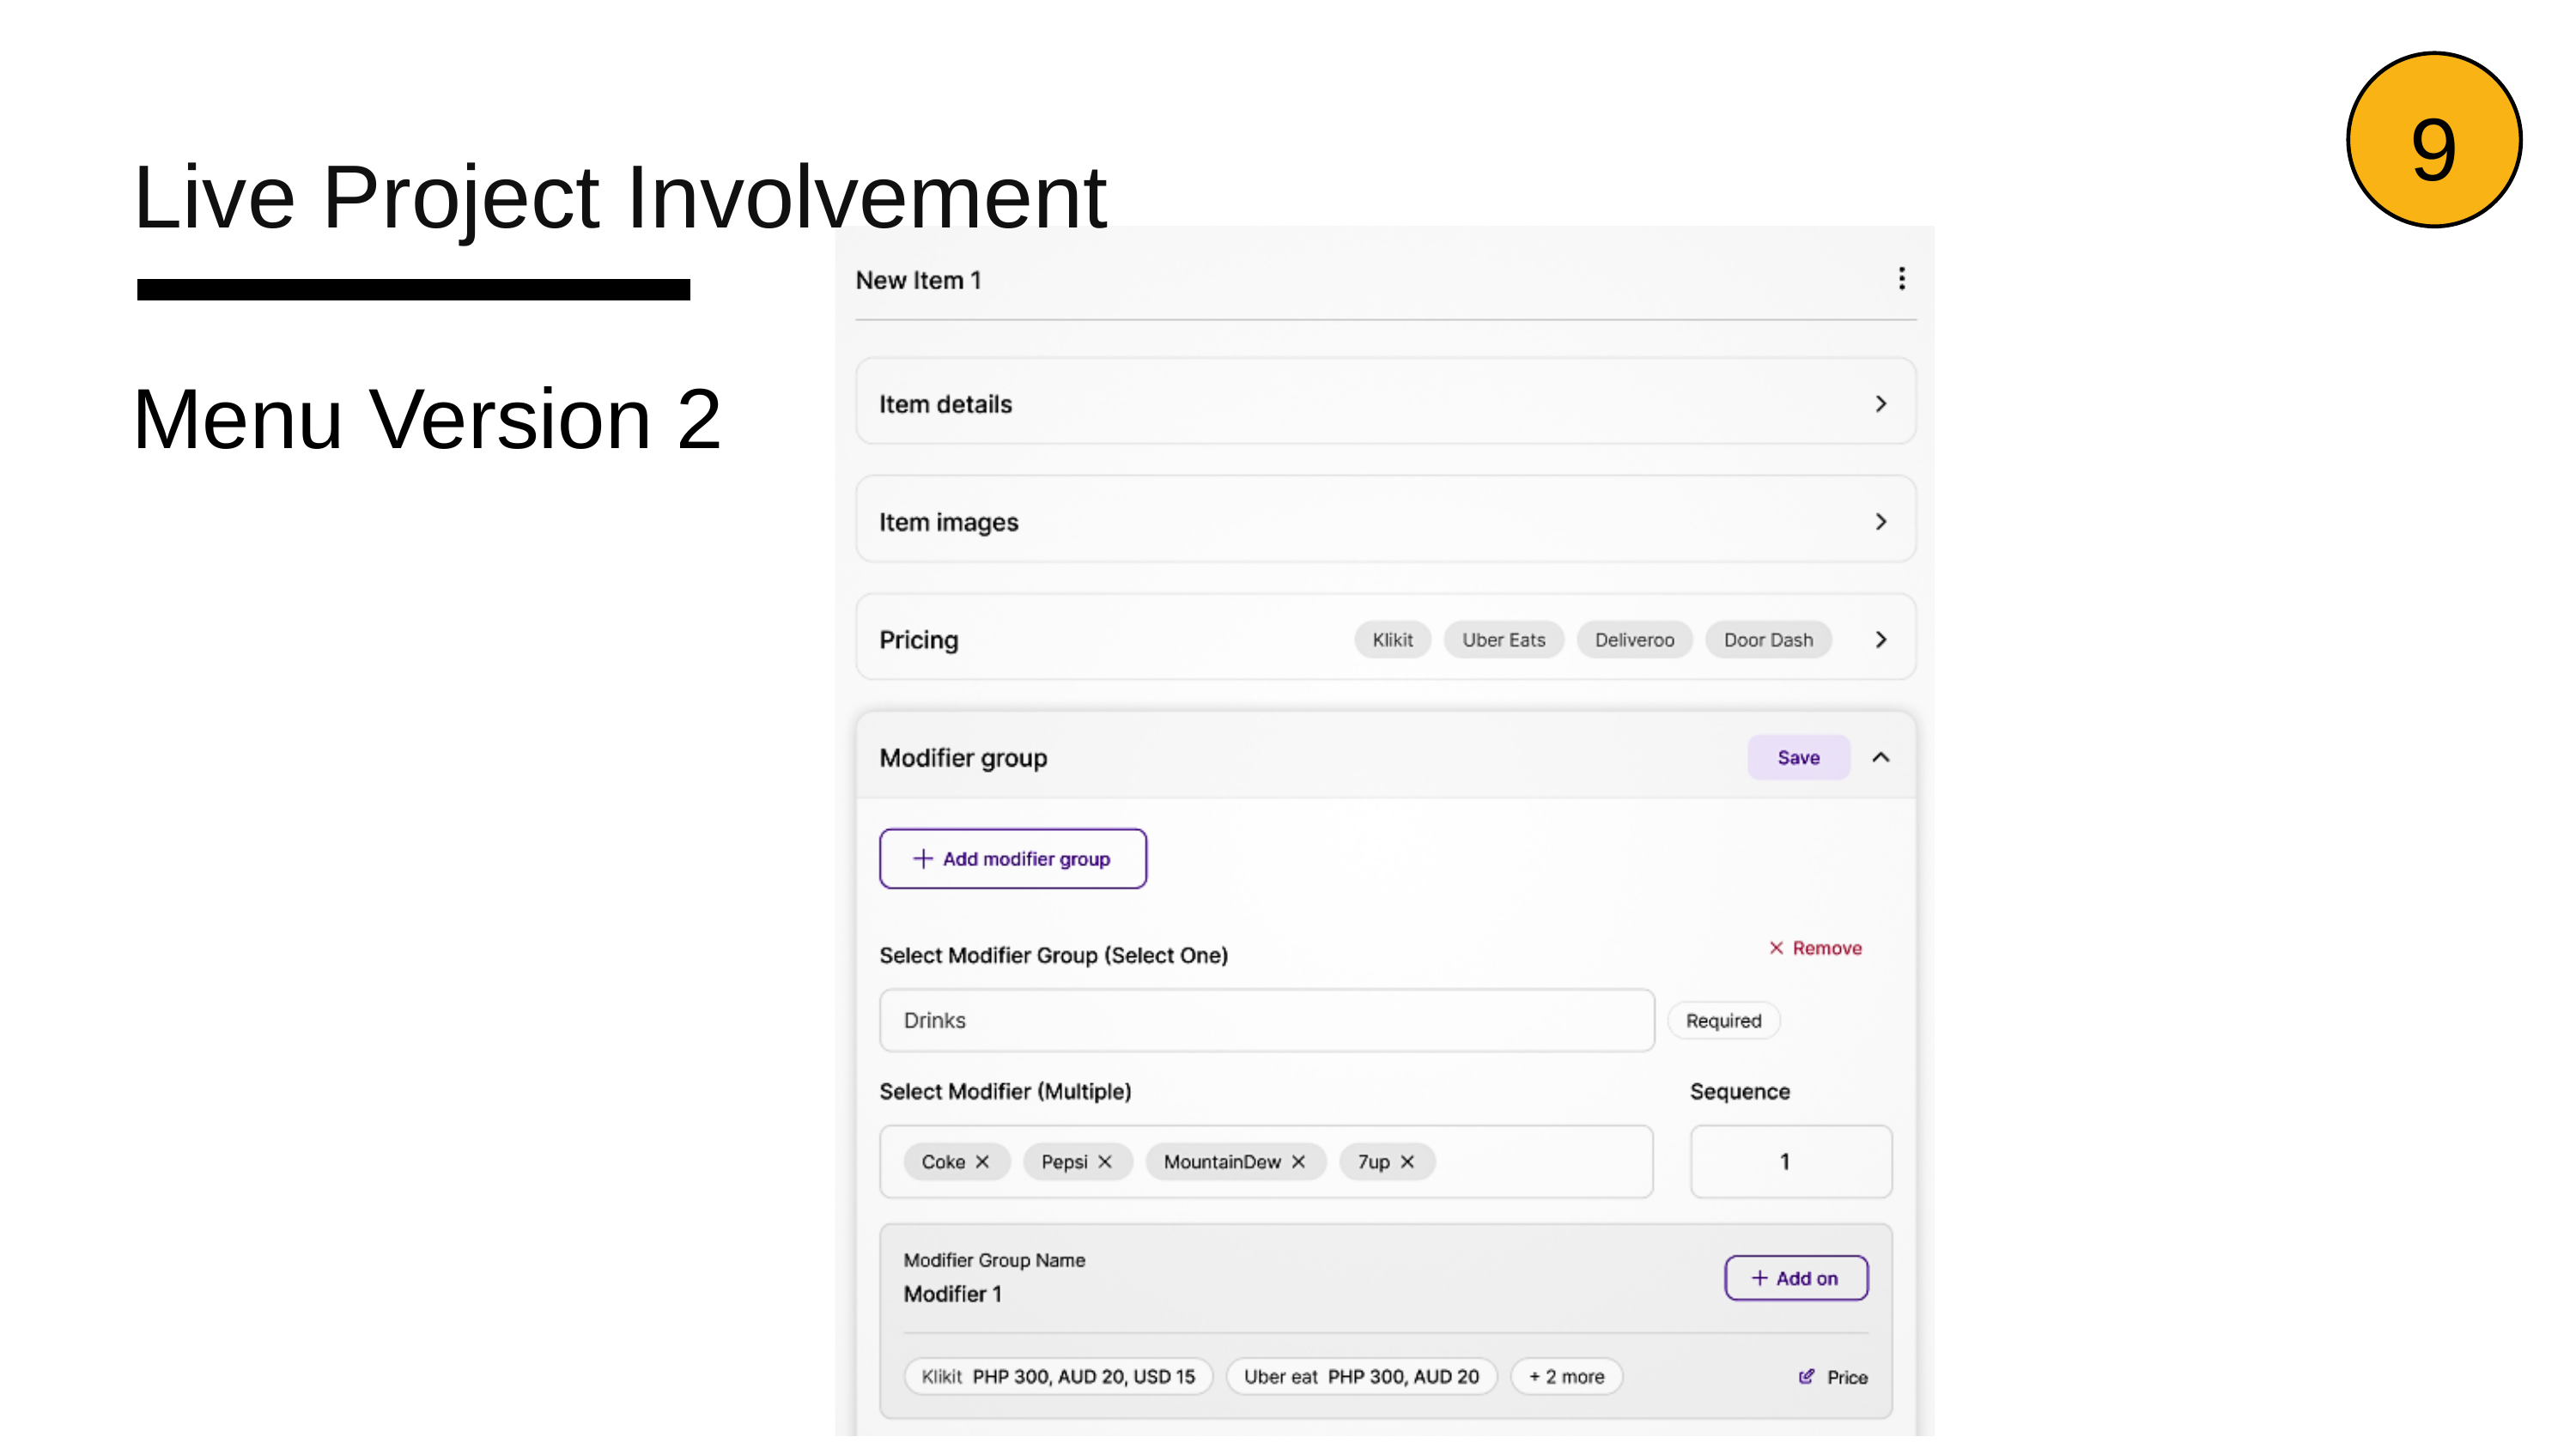

9
Live Project Involvement

Menu Version 2